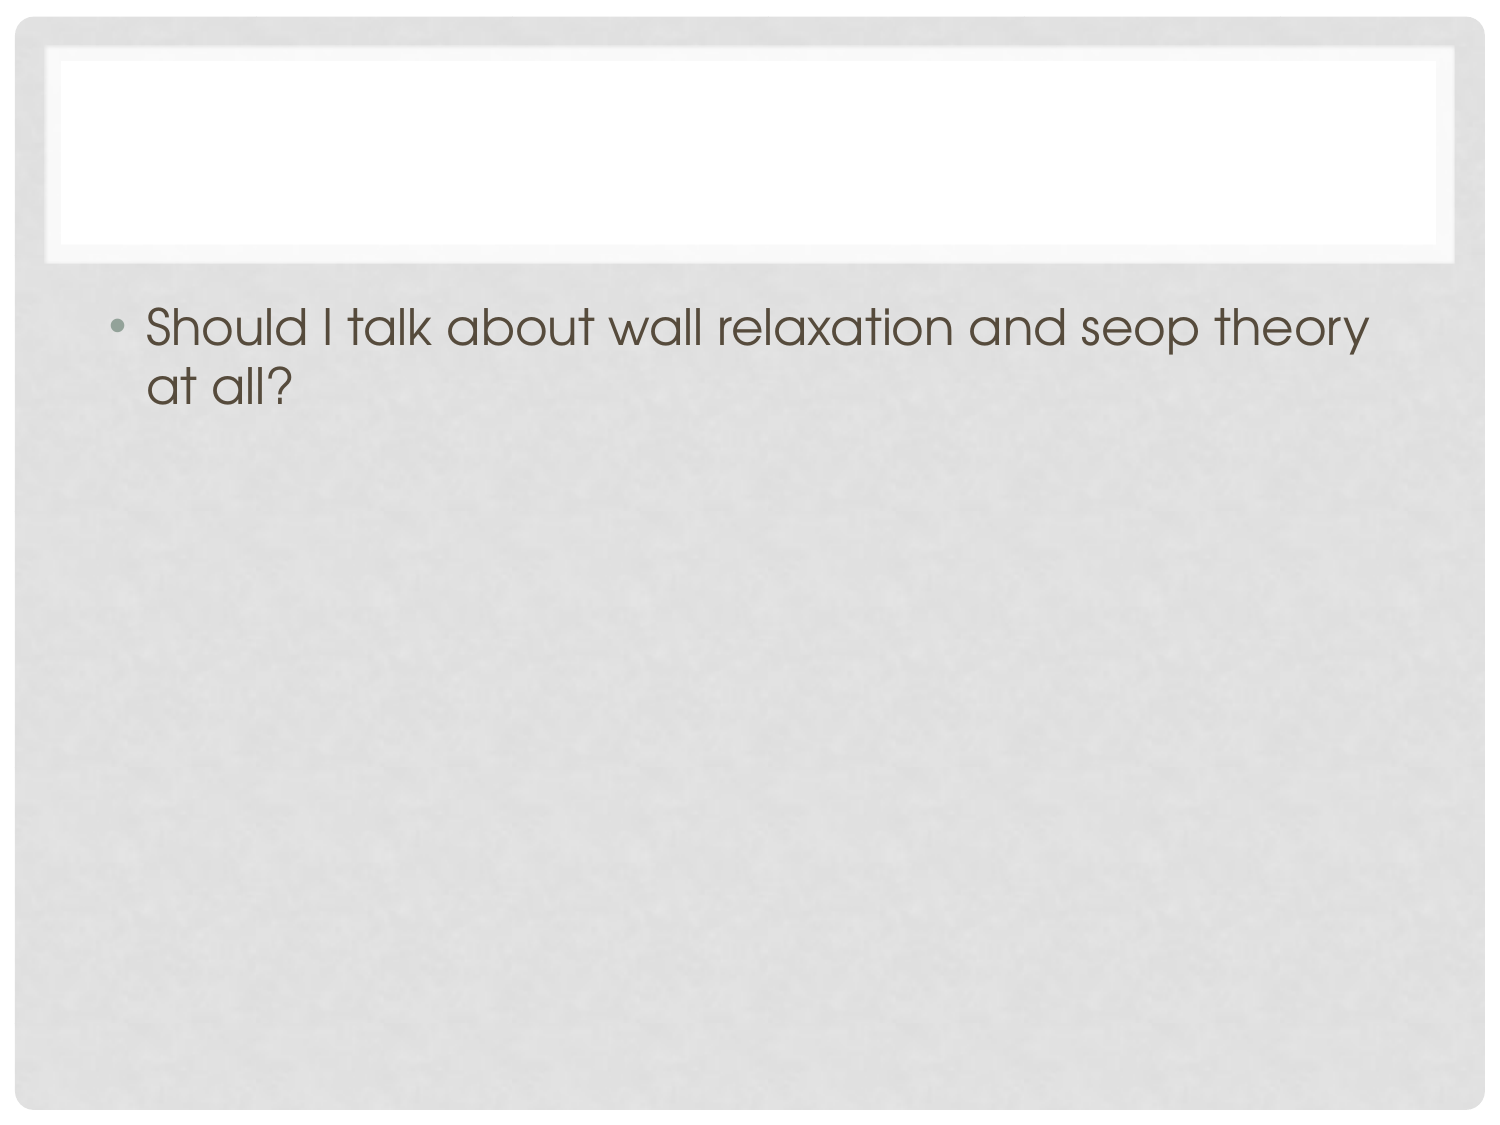

#
Should I talk about wall relaxation and seop theory at all?